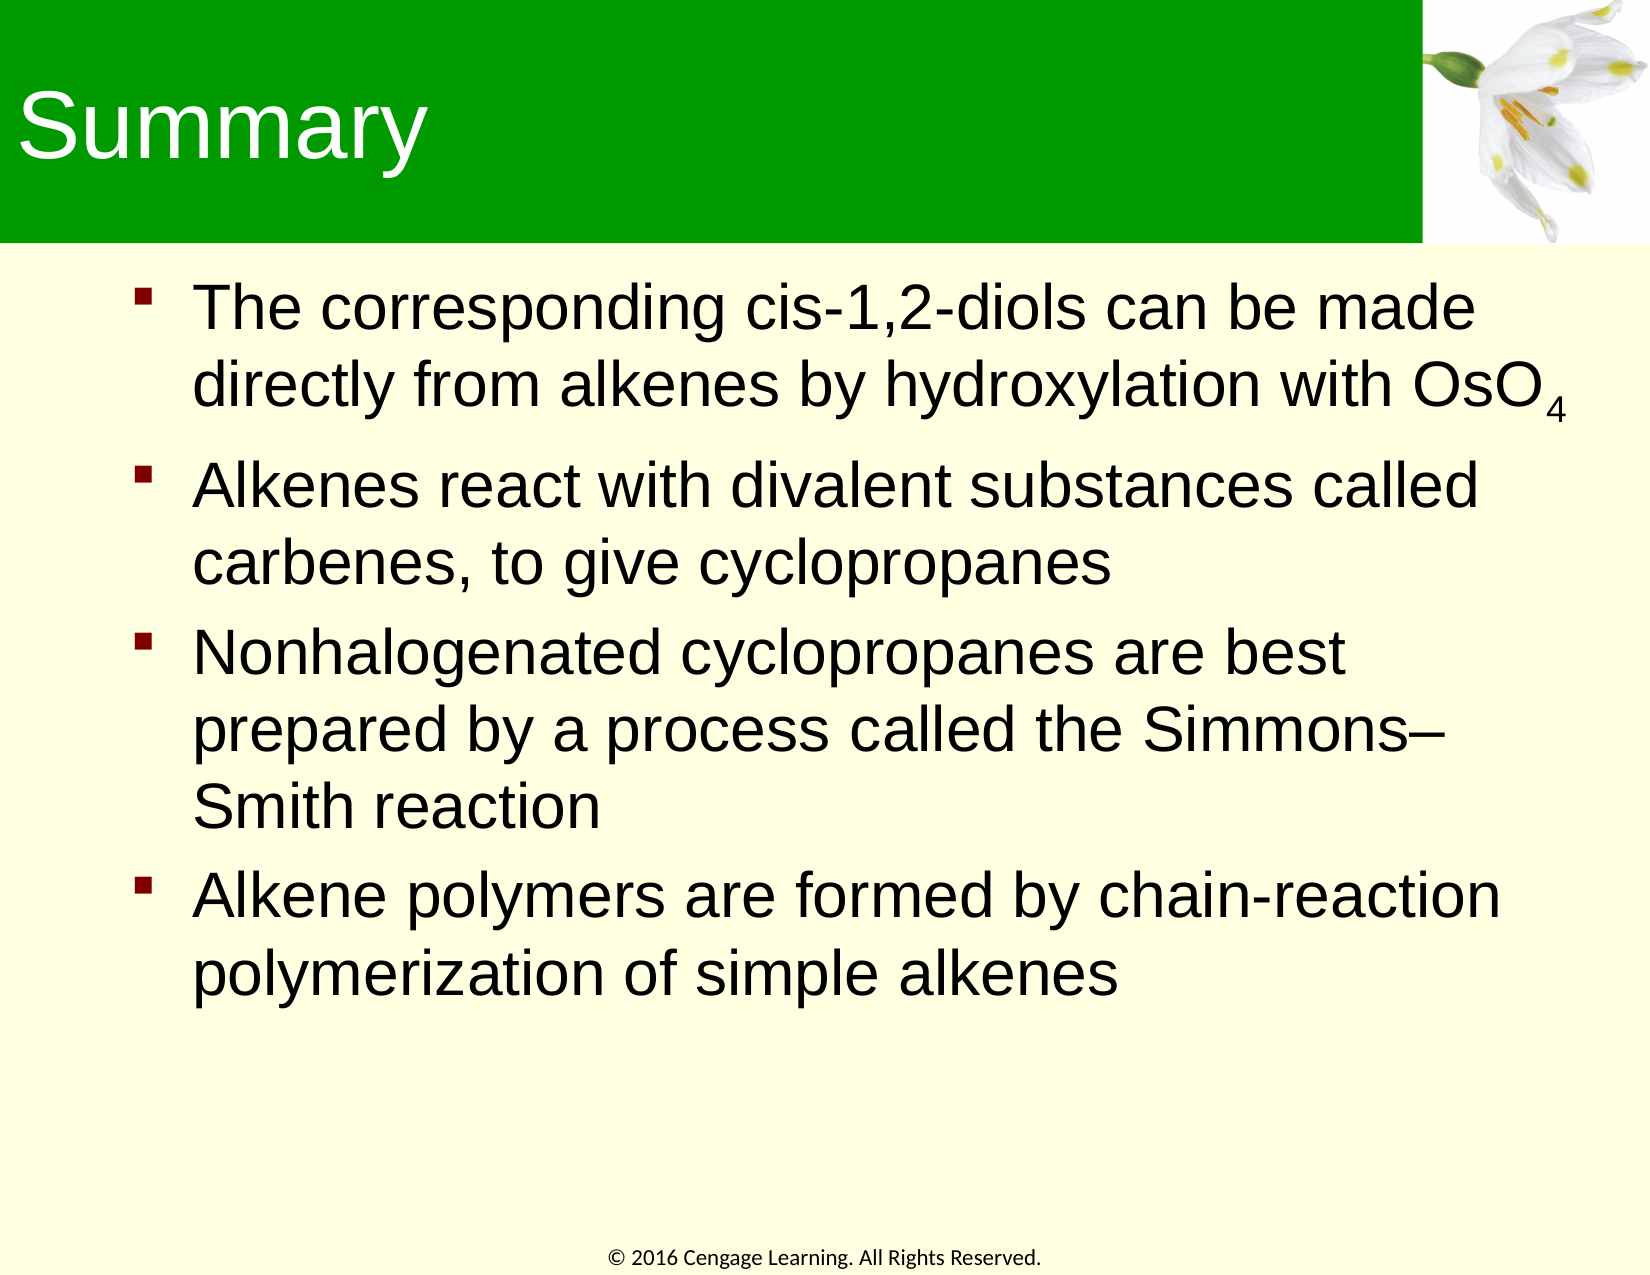

# Summary
The corresponding cis-1,2-diols can be made directly from alkenes by hydroxylation with OsO4
Alkenes react with divalent substances called carbenes, to give cyclopropanes
Nonhalogenated cyclopropanes are best prepared by a process called the Simmons–Smith reaction
Alkene polymers are formed by chain-reaction polymerization of simple alkenes